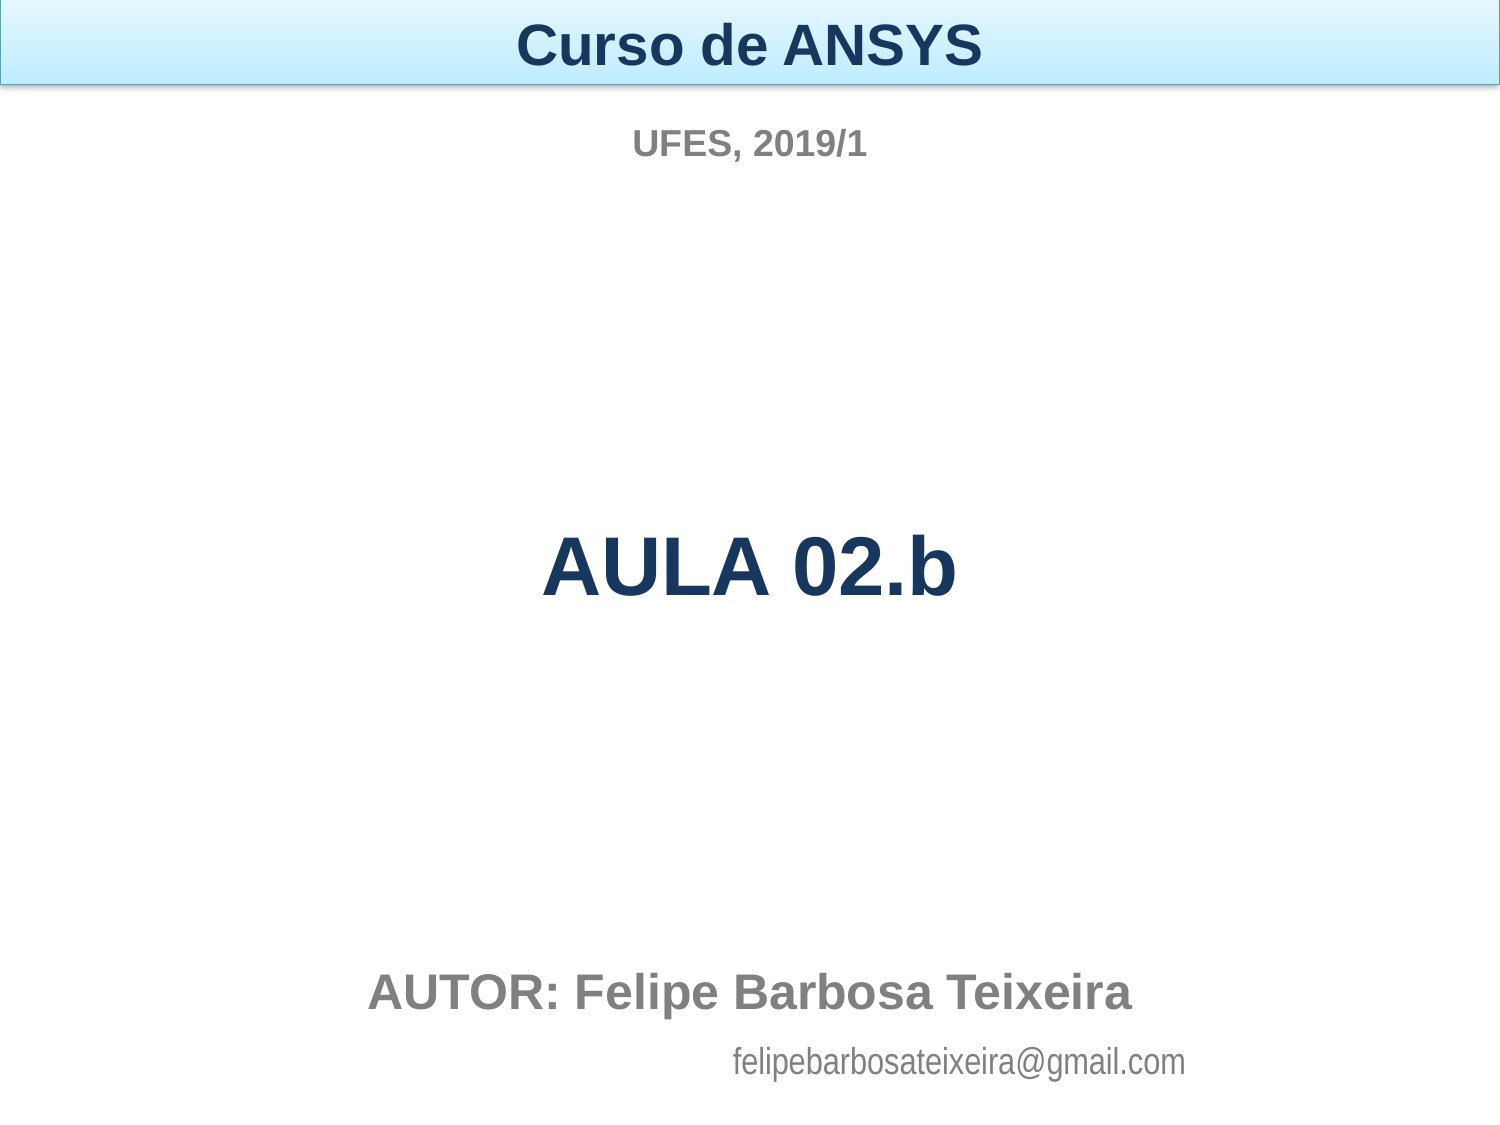

Curso de ANSYS
UFES, 2019/1
AULA 02.b
AUTOR: Felipe Barbosa Teixeira
felipebarbosateixeira@gmail.com